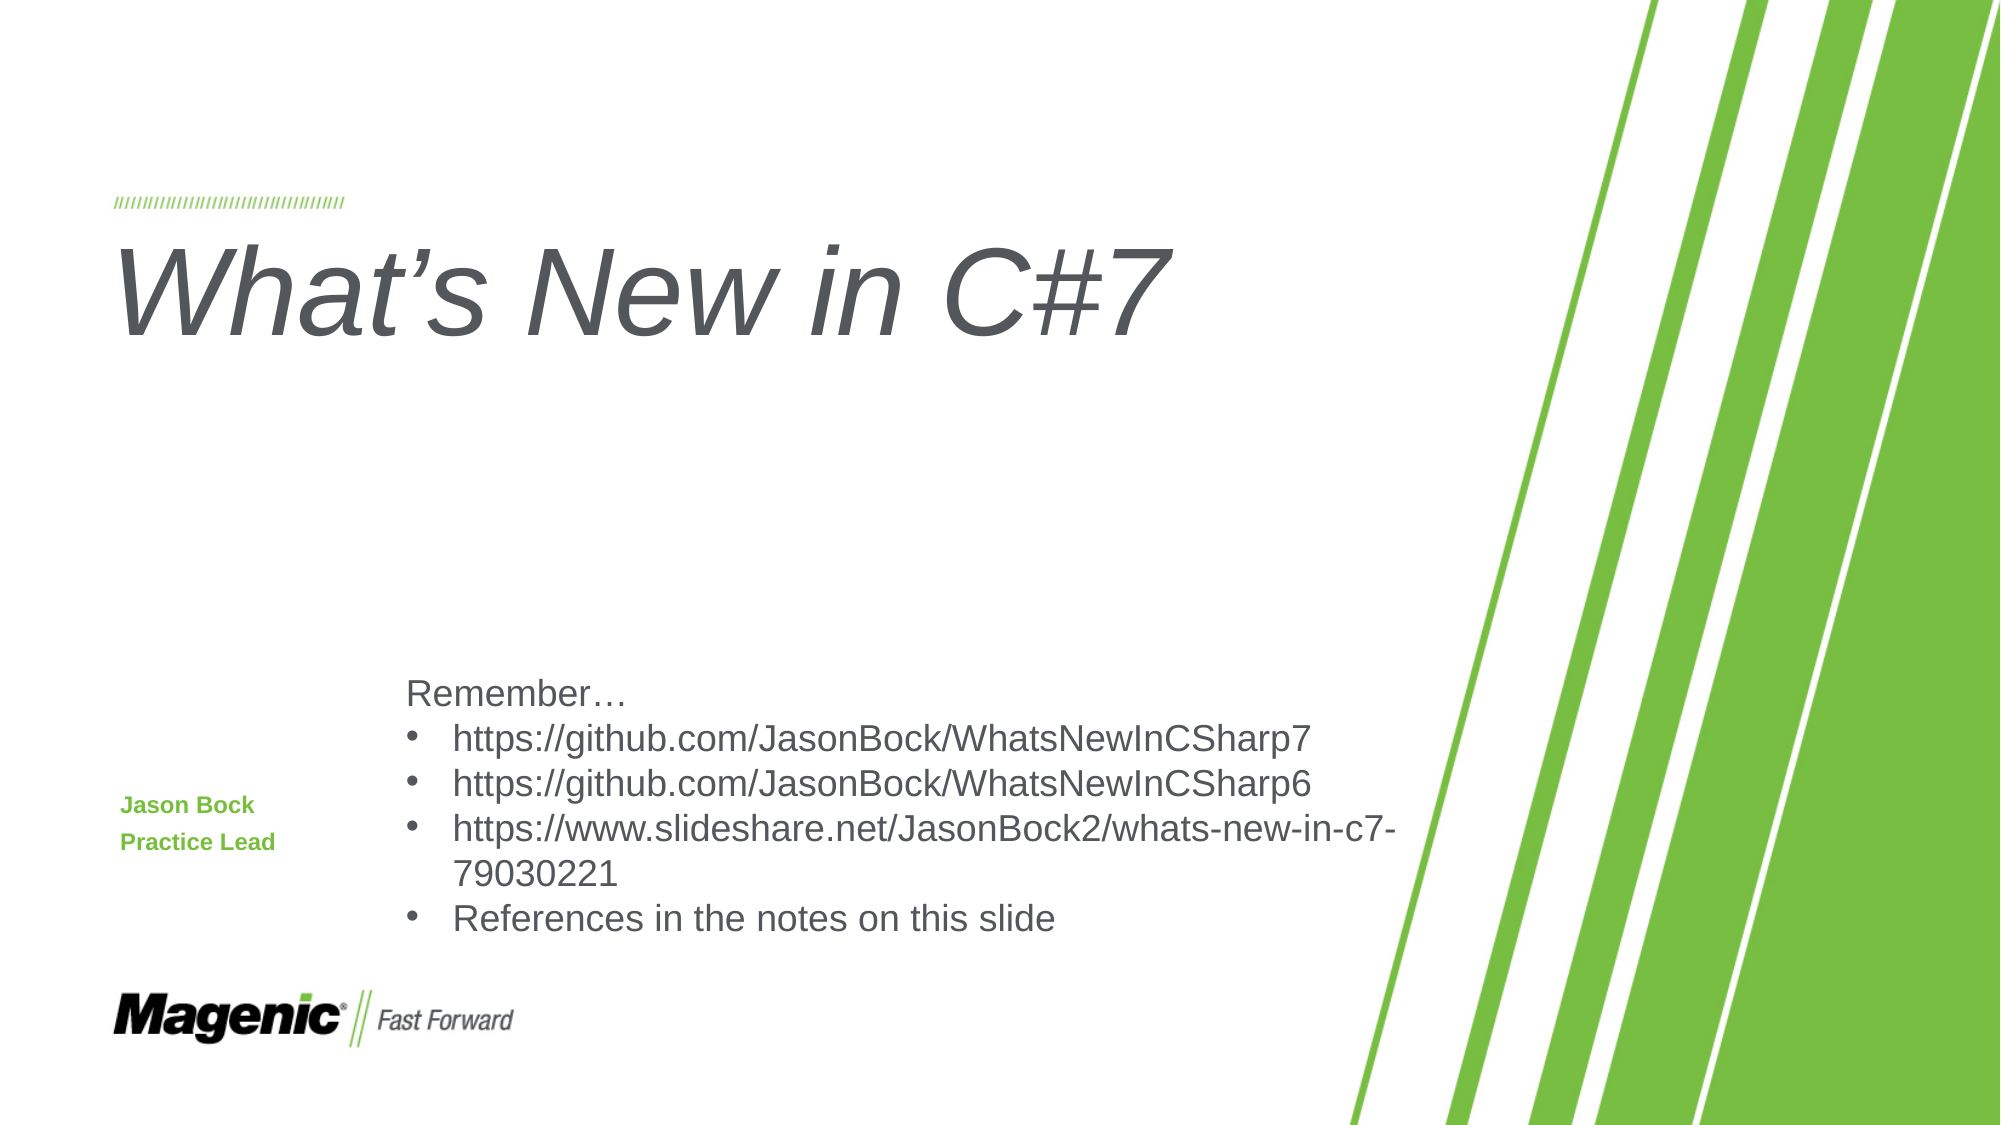

# What’s New in C#7
Remember…
https://github.com/JasonBock/WhatsNewInCSharp7
https://github.com/JasonBock/WhatsNewInCSharp6
https://www.slideshare.net/JasonBock2/whats-new-in-c7-79030221
References in the notes on this slide
Jason Bock
Practice Lead